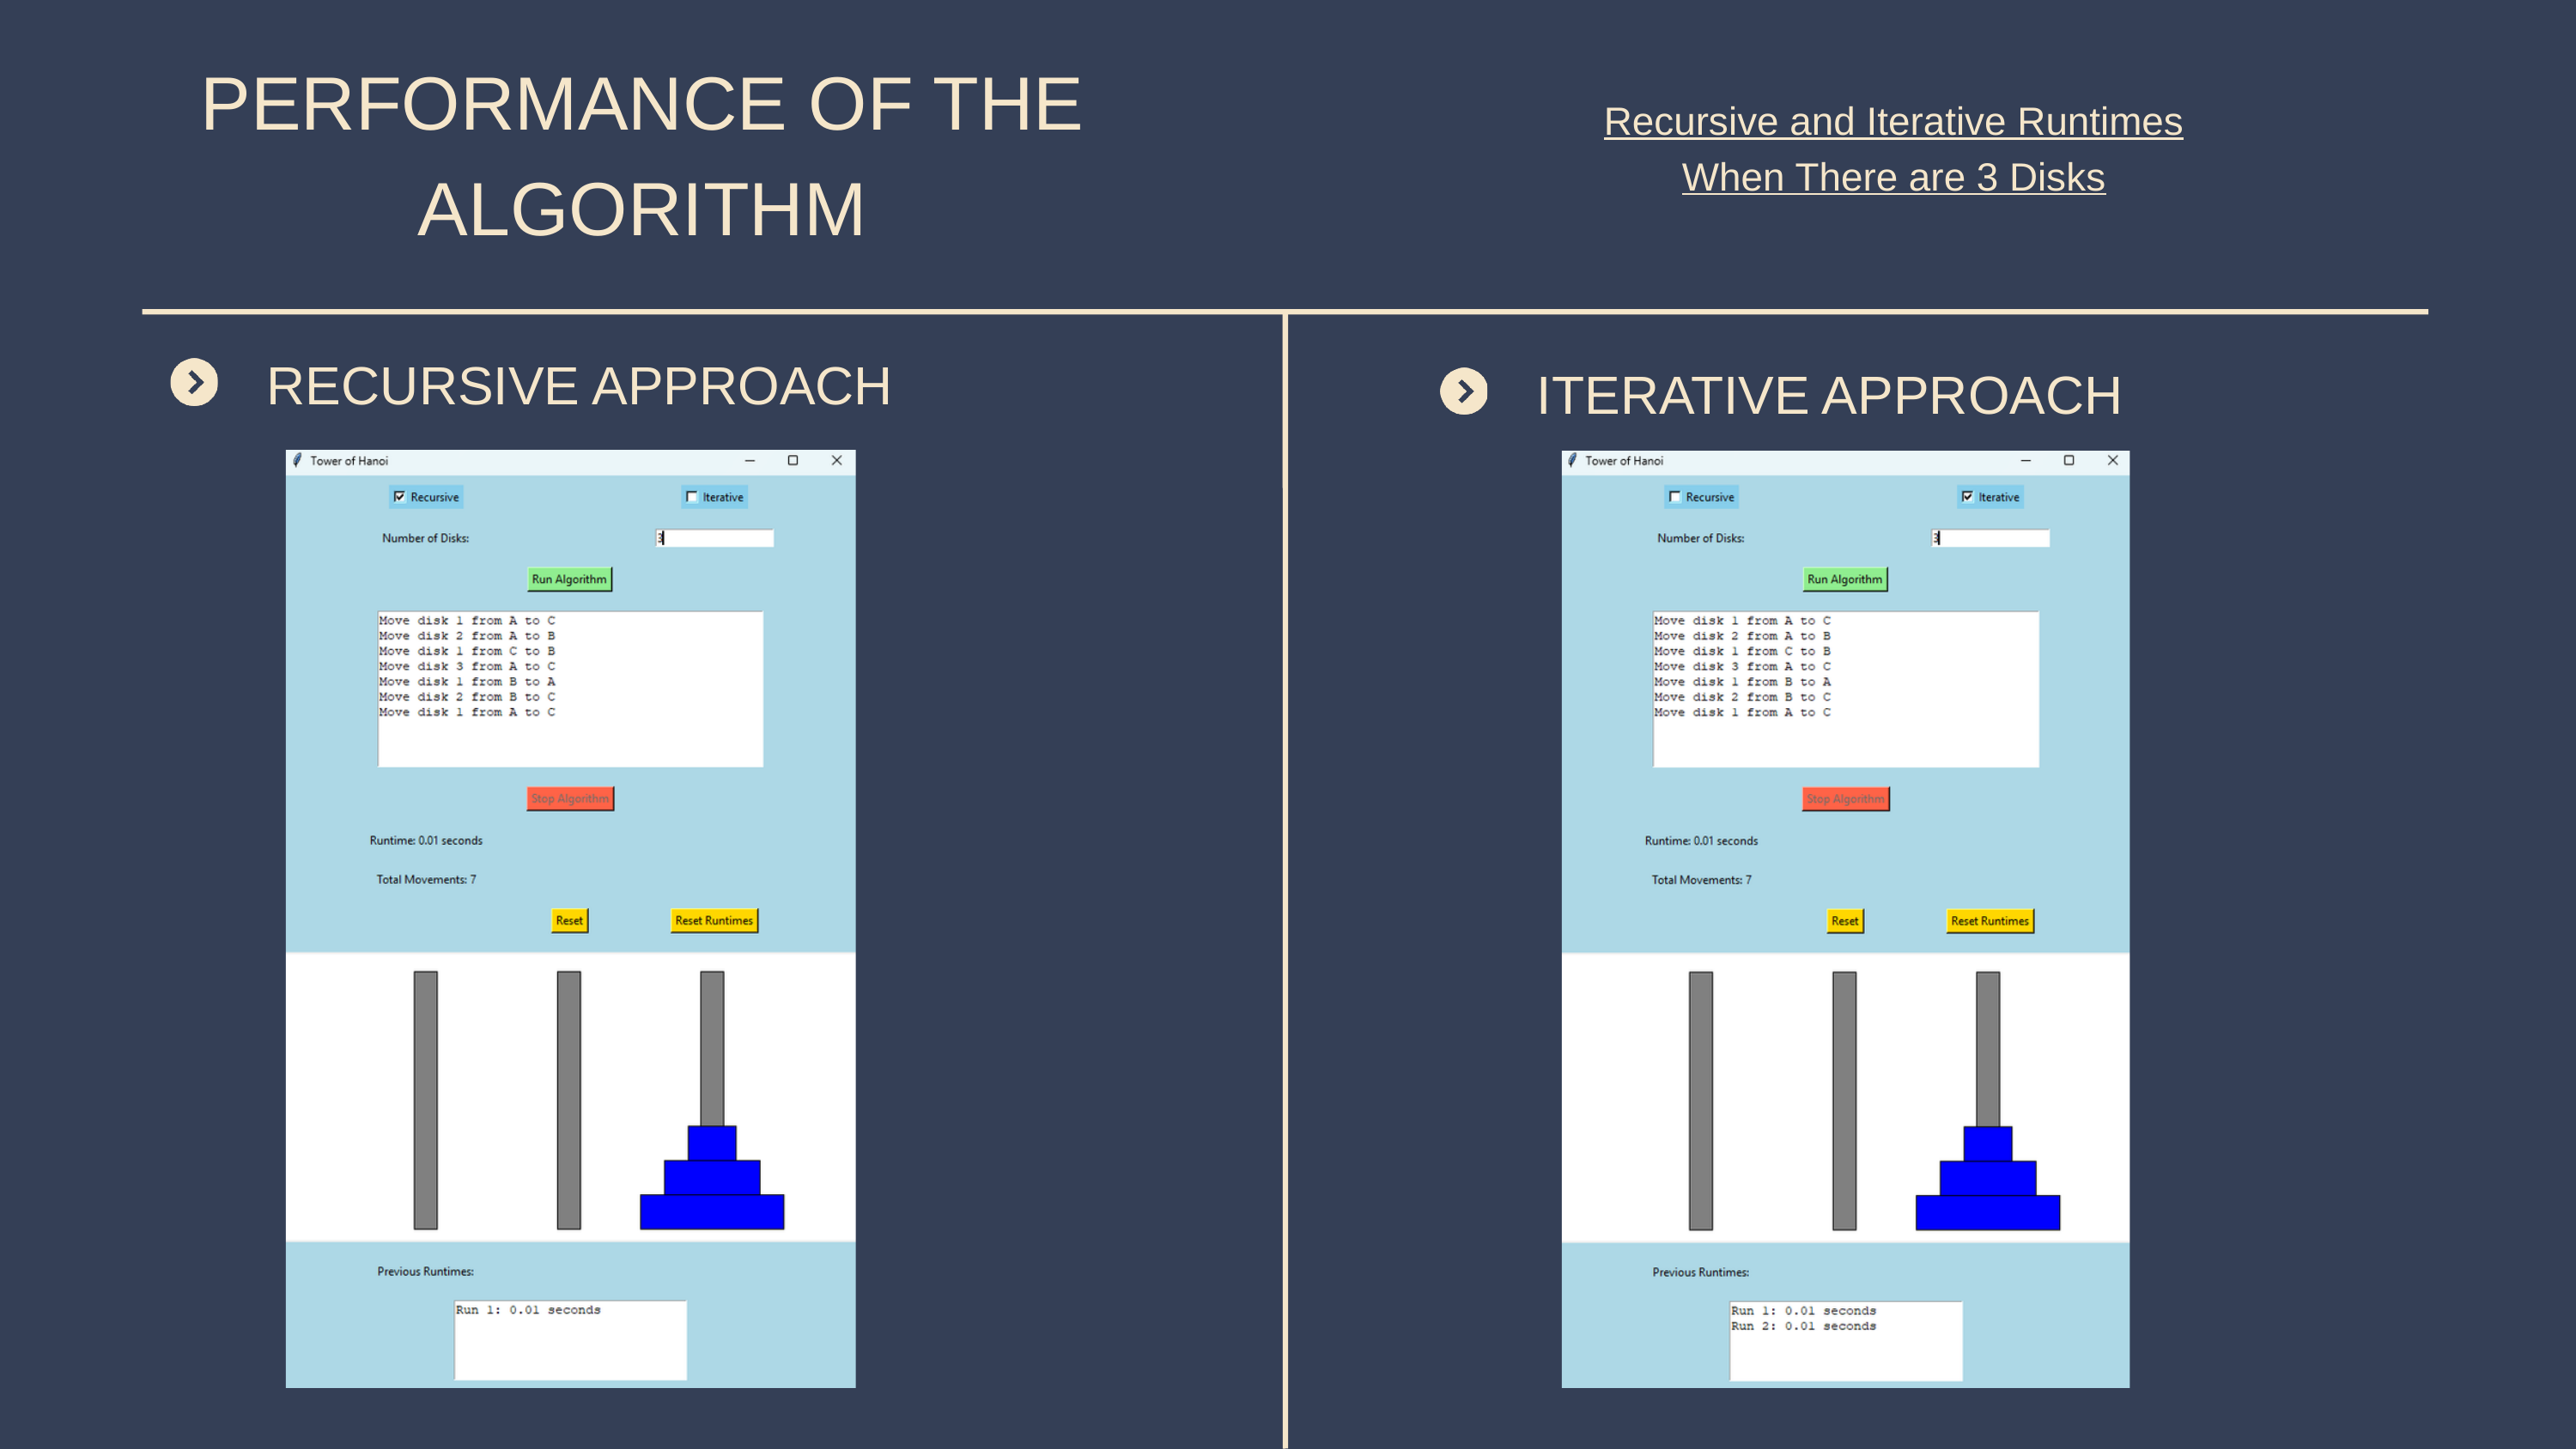

PERFORMANCE OF THE ALGORITHM

Recursive and Iterative Runtimes When There are 3 Disks

RECURSIVE APPROACH
ITERATIVE APPROACH